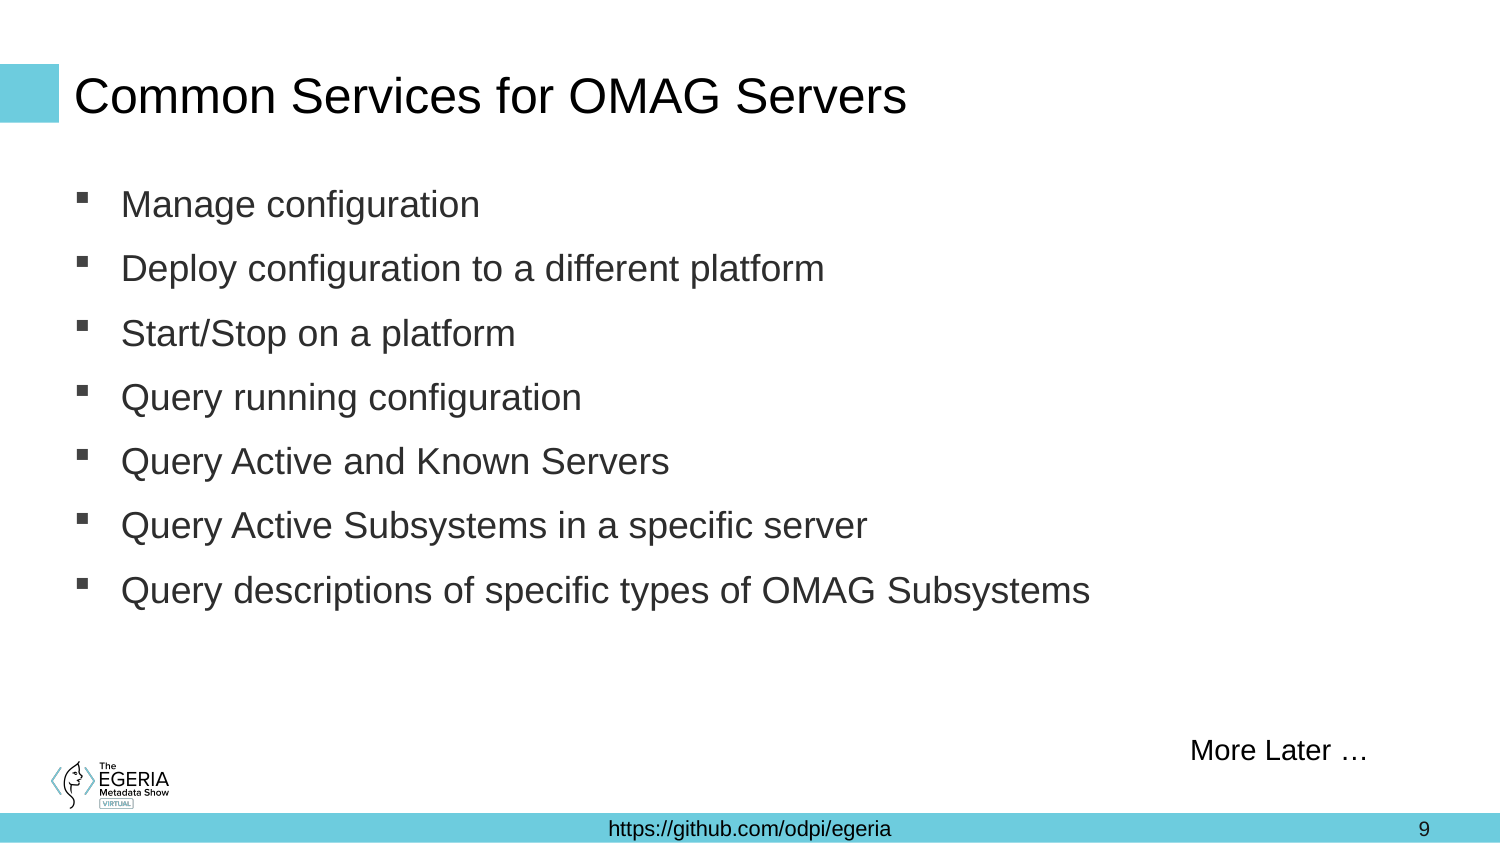

# Common Services for OMAG Servers
Manage configuration
Deploy configuration to a different platform
Start/Stop on a platform
Query running configuration
Query Active and Known Servers
Query Active Subsystems in a specific server
Query descriptions of specific types of OMAG Subsystems

More Later …
9